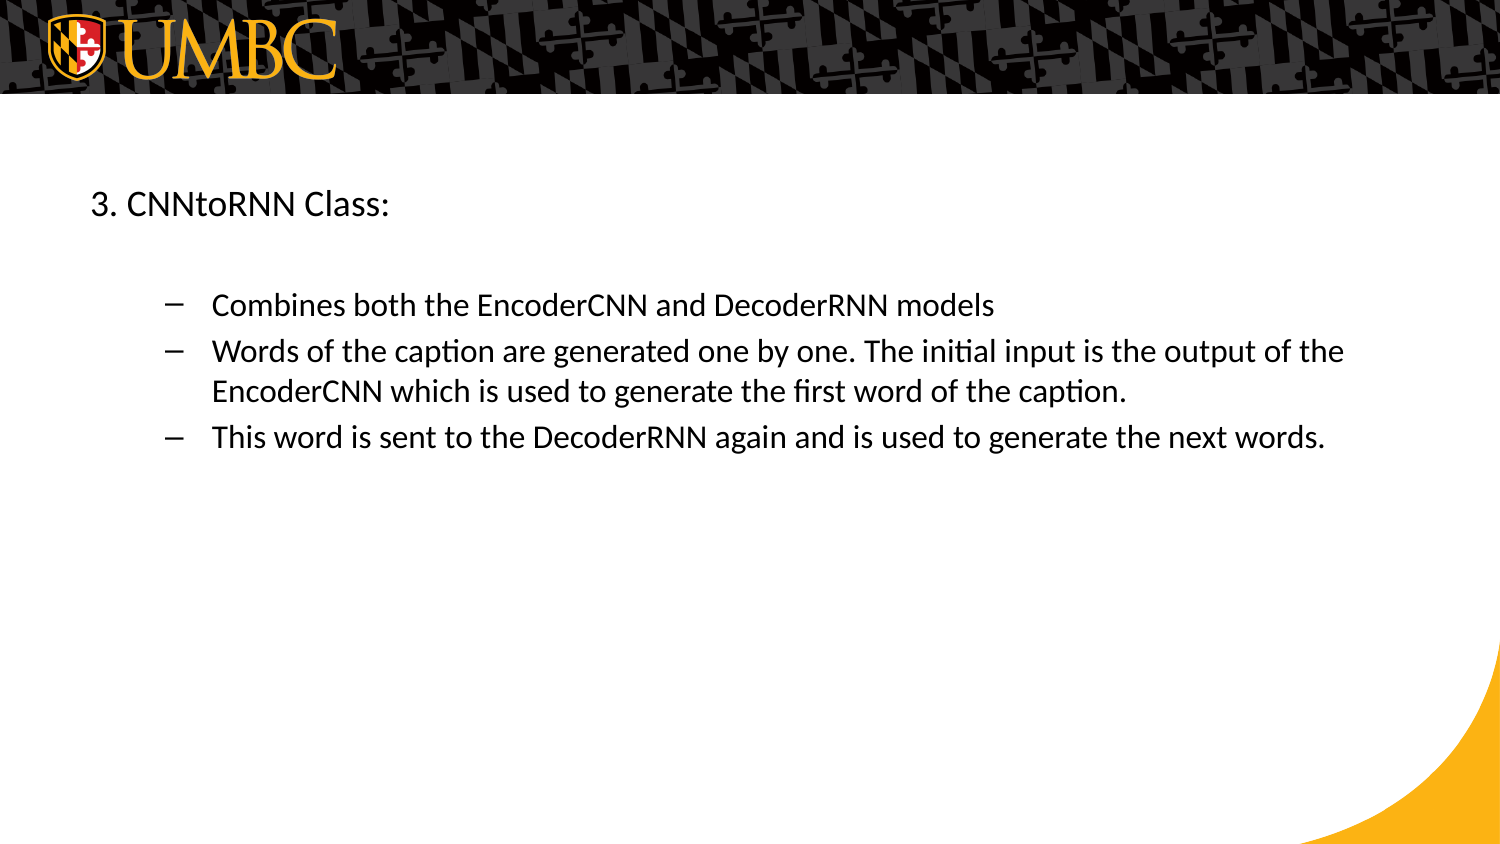

3. CNNtoRNN Class:

Combines both the EncoderCNN and DecoderRNN models
Words of the caption are generated one by one. The initial input is the output of the EncoderCNN which is used to generate the first word of the caption.
This word is sent to the DecoderRNN again and is used to generate the next words.